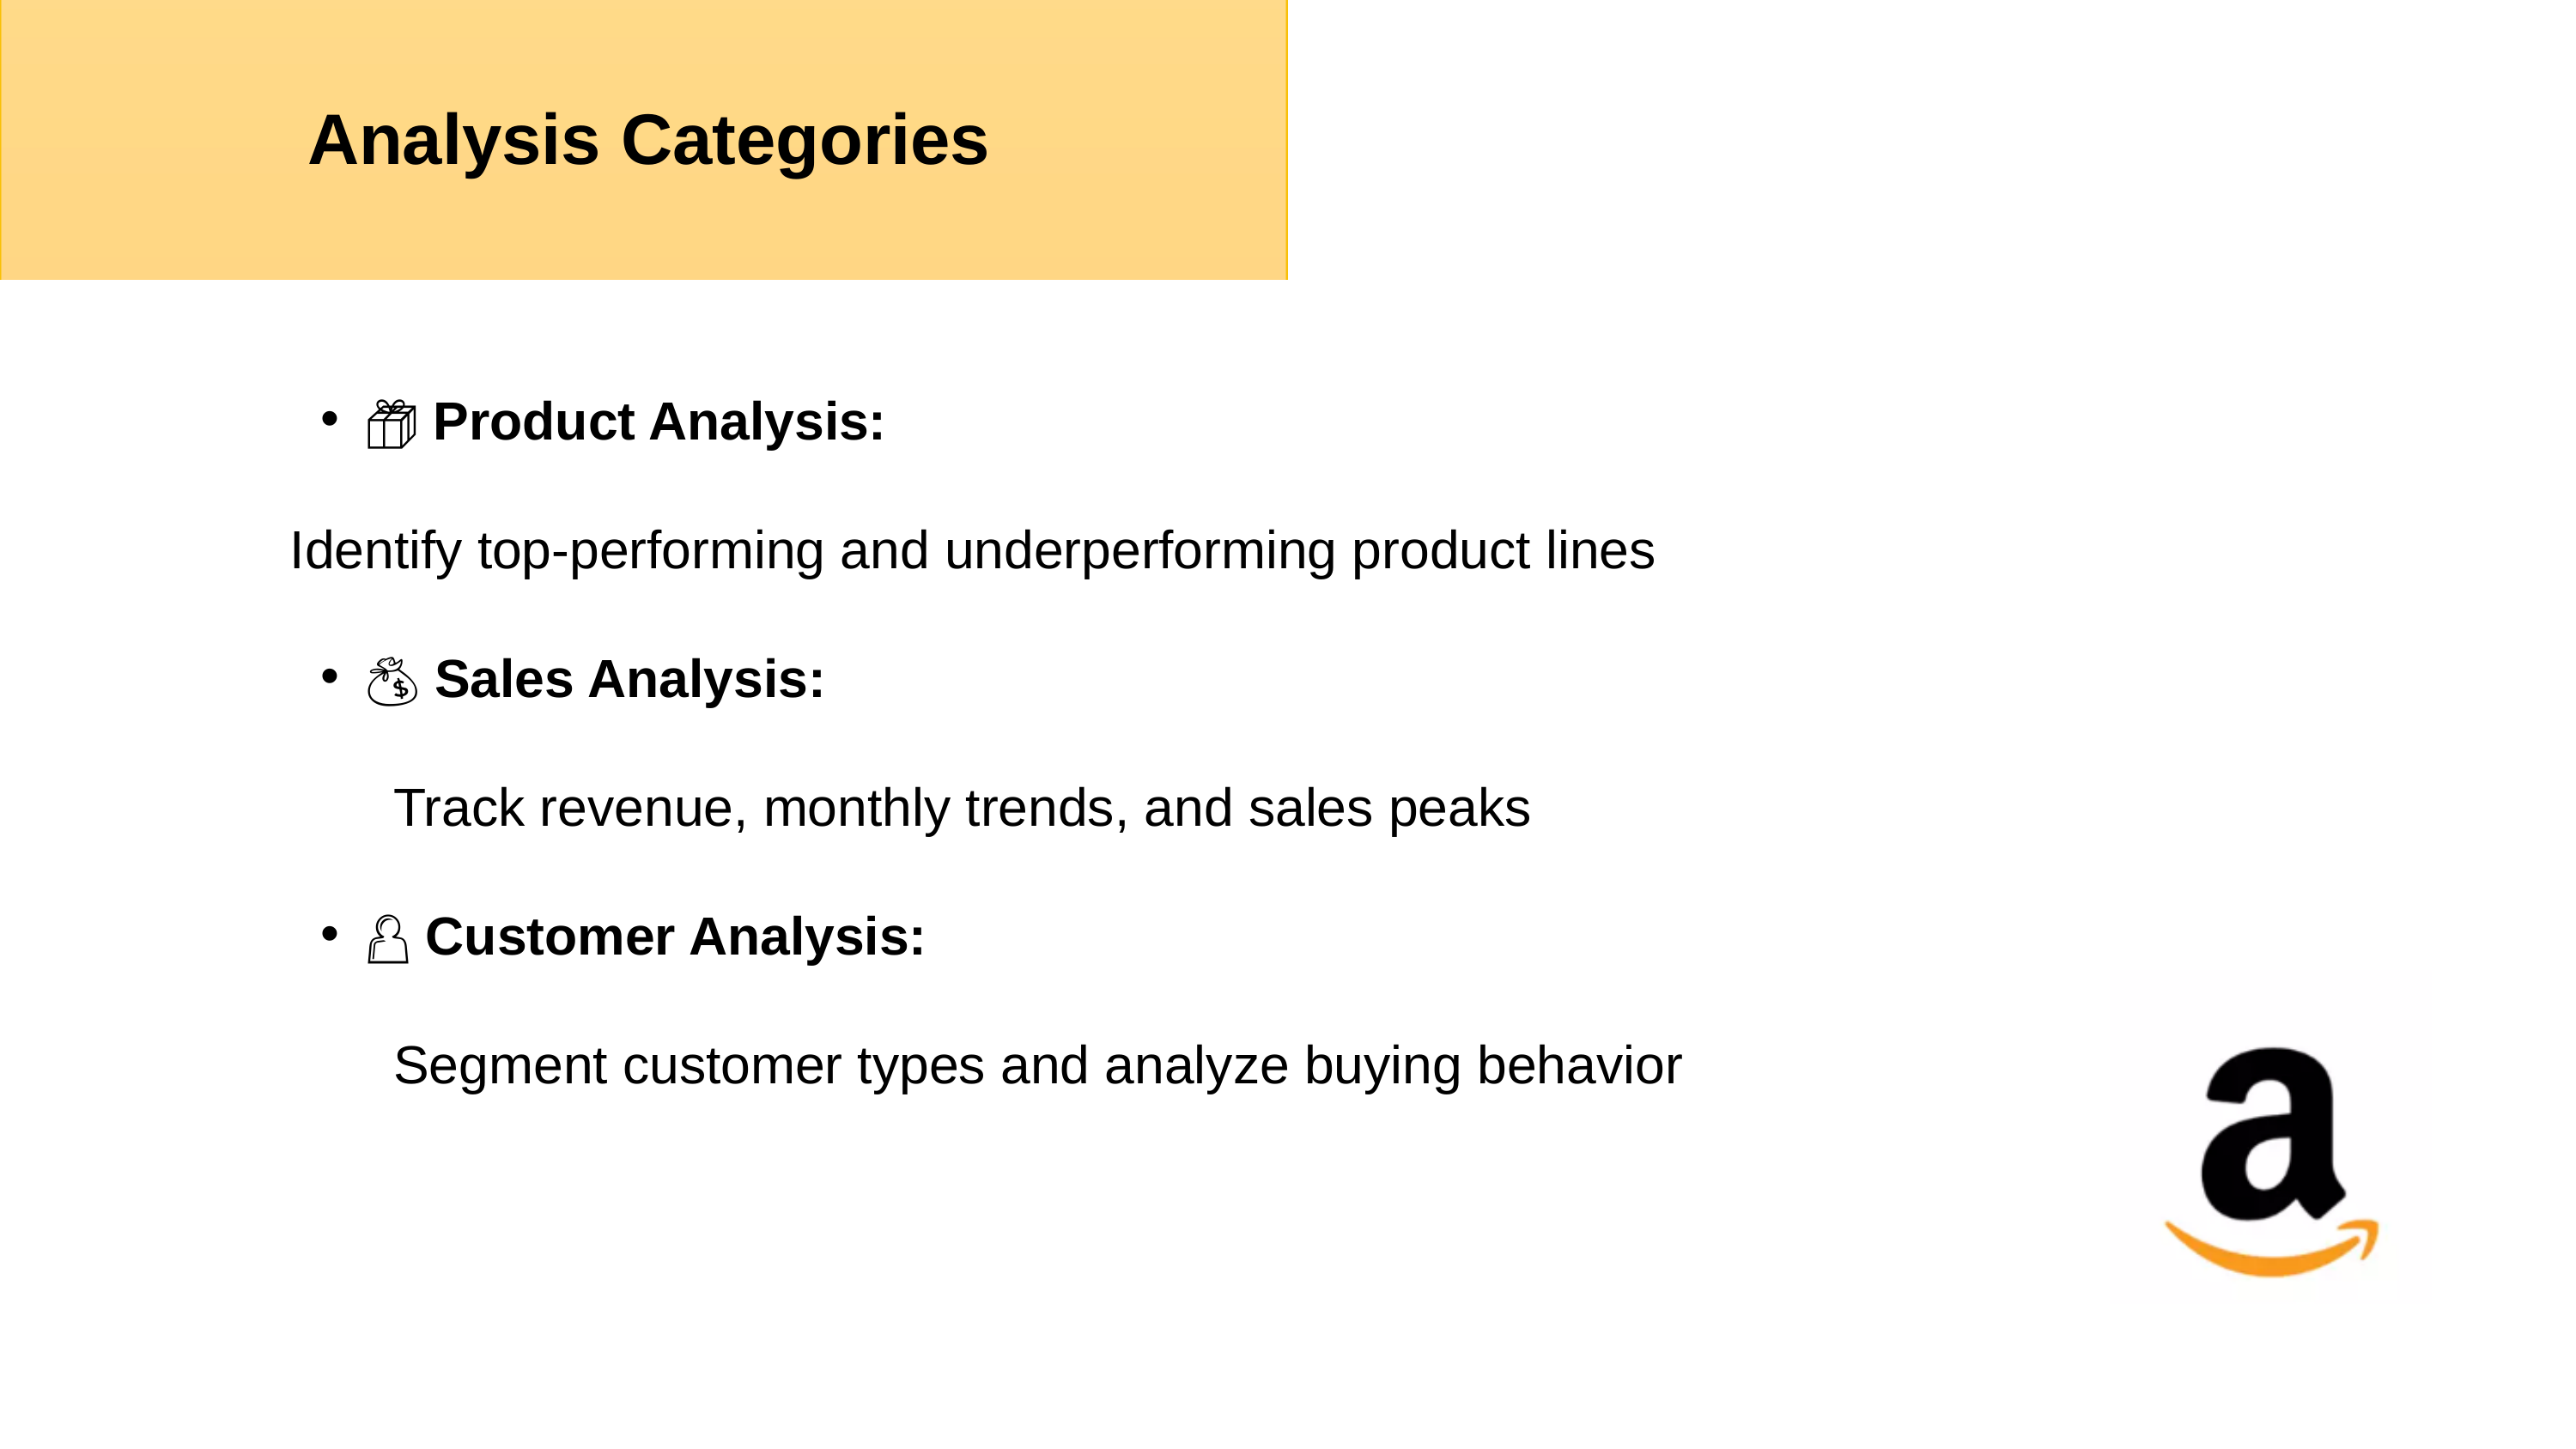

Analysis Categories
📦 Product Analysis:
 Identify top-performing and underperforming product lines
💰 Sales Analysis:
        Track revenue, monthly trends, and sales peaks
👤 Customer Analysis:
        Segment customer types and analyze buying behavior